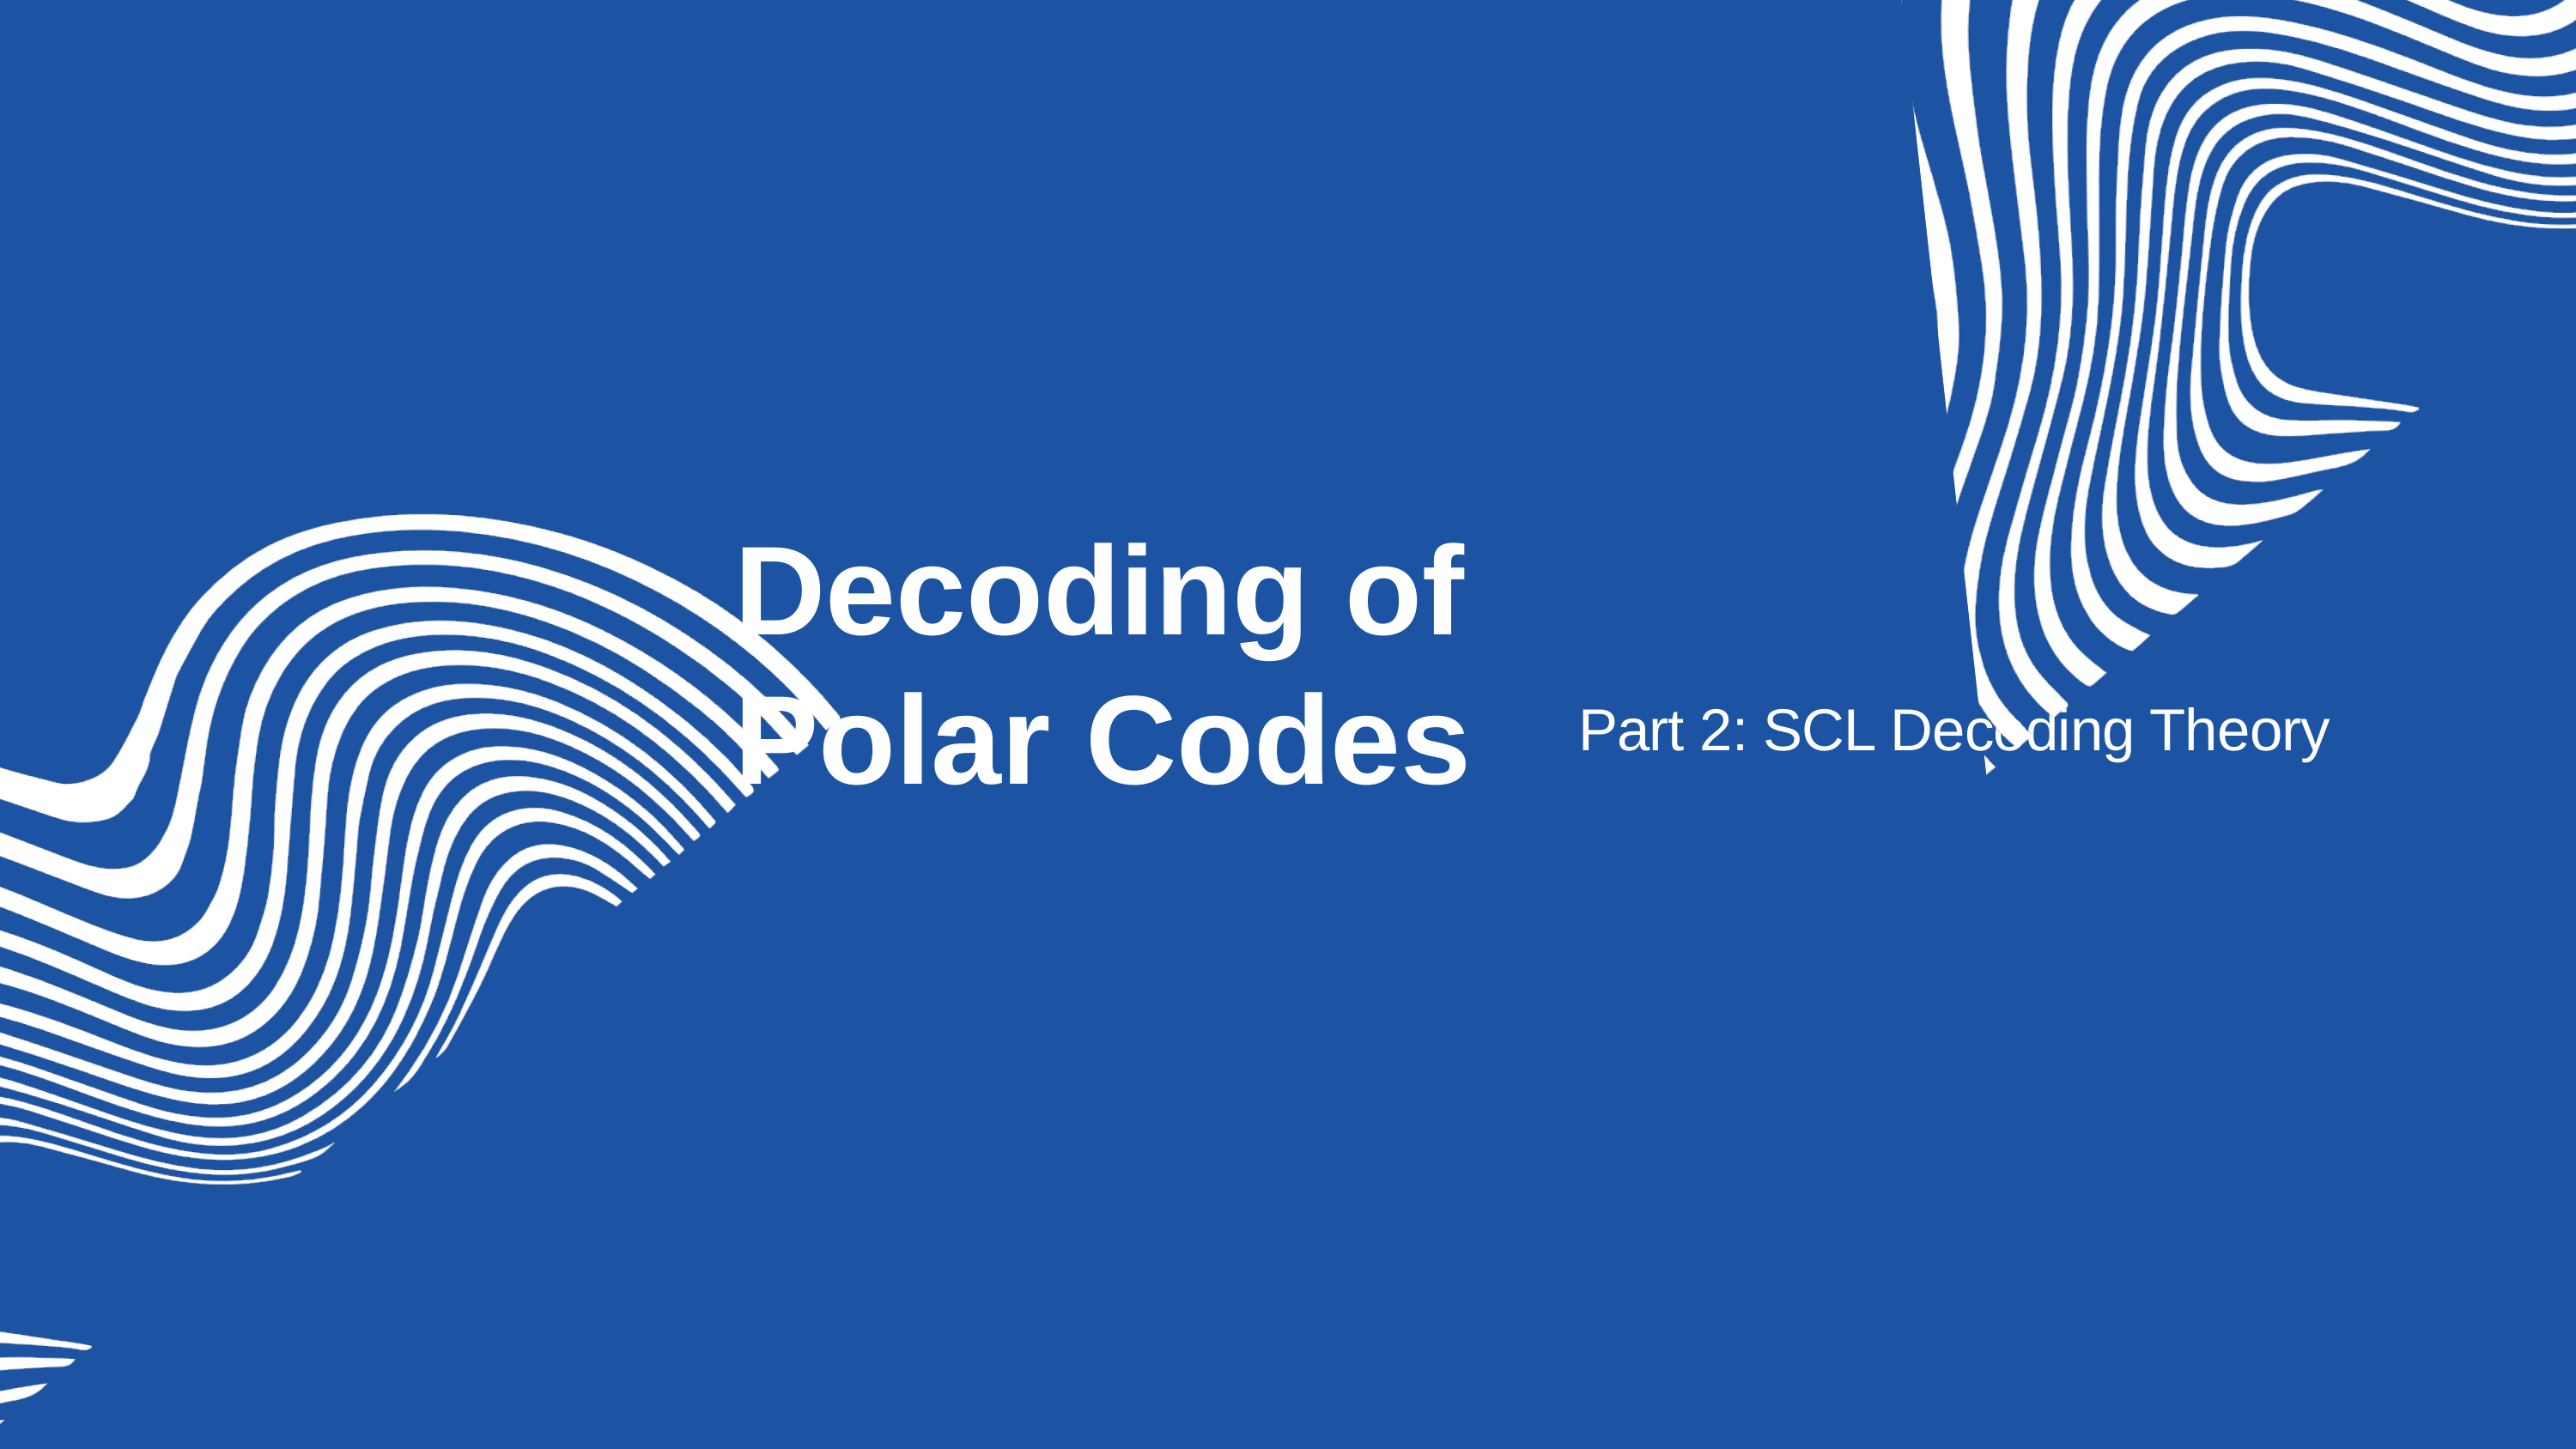

Decoding of Polar Codes
Part 2: SCL Decoding Theory